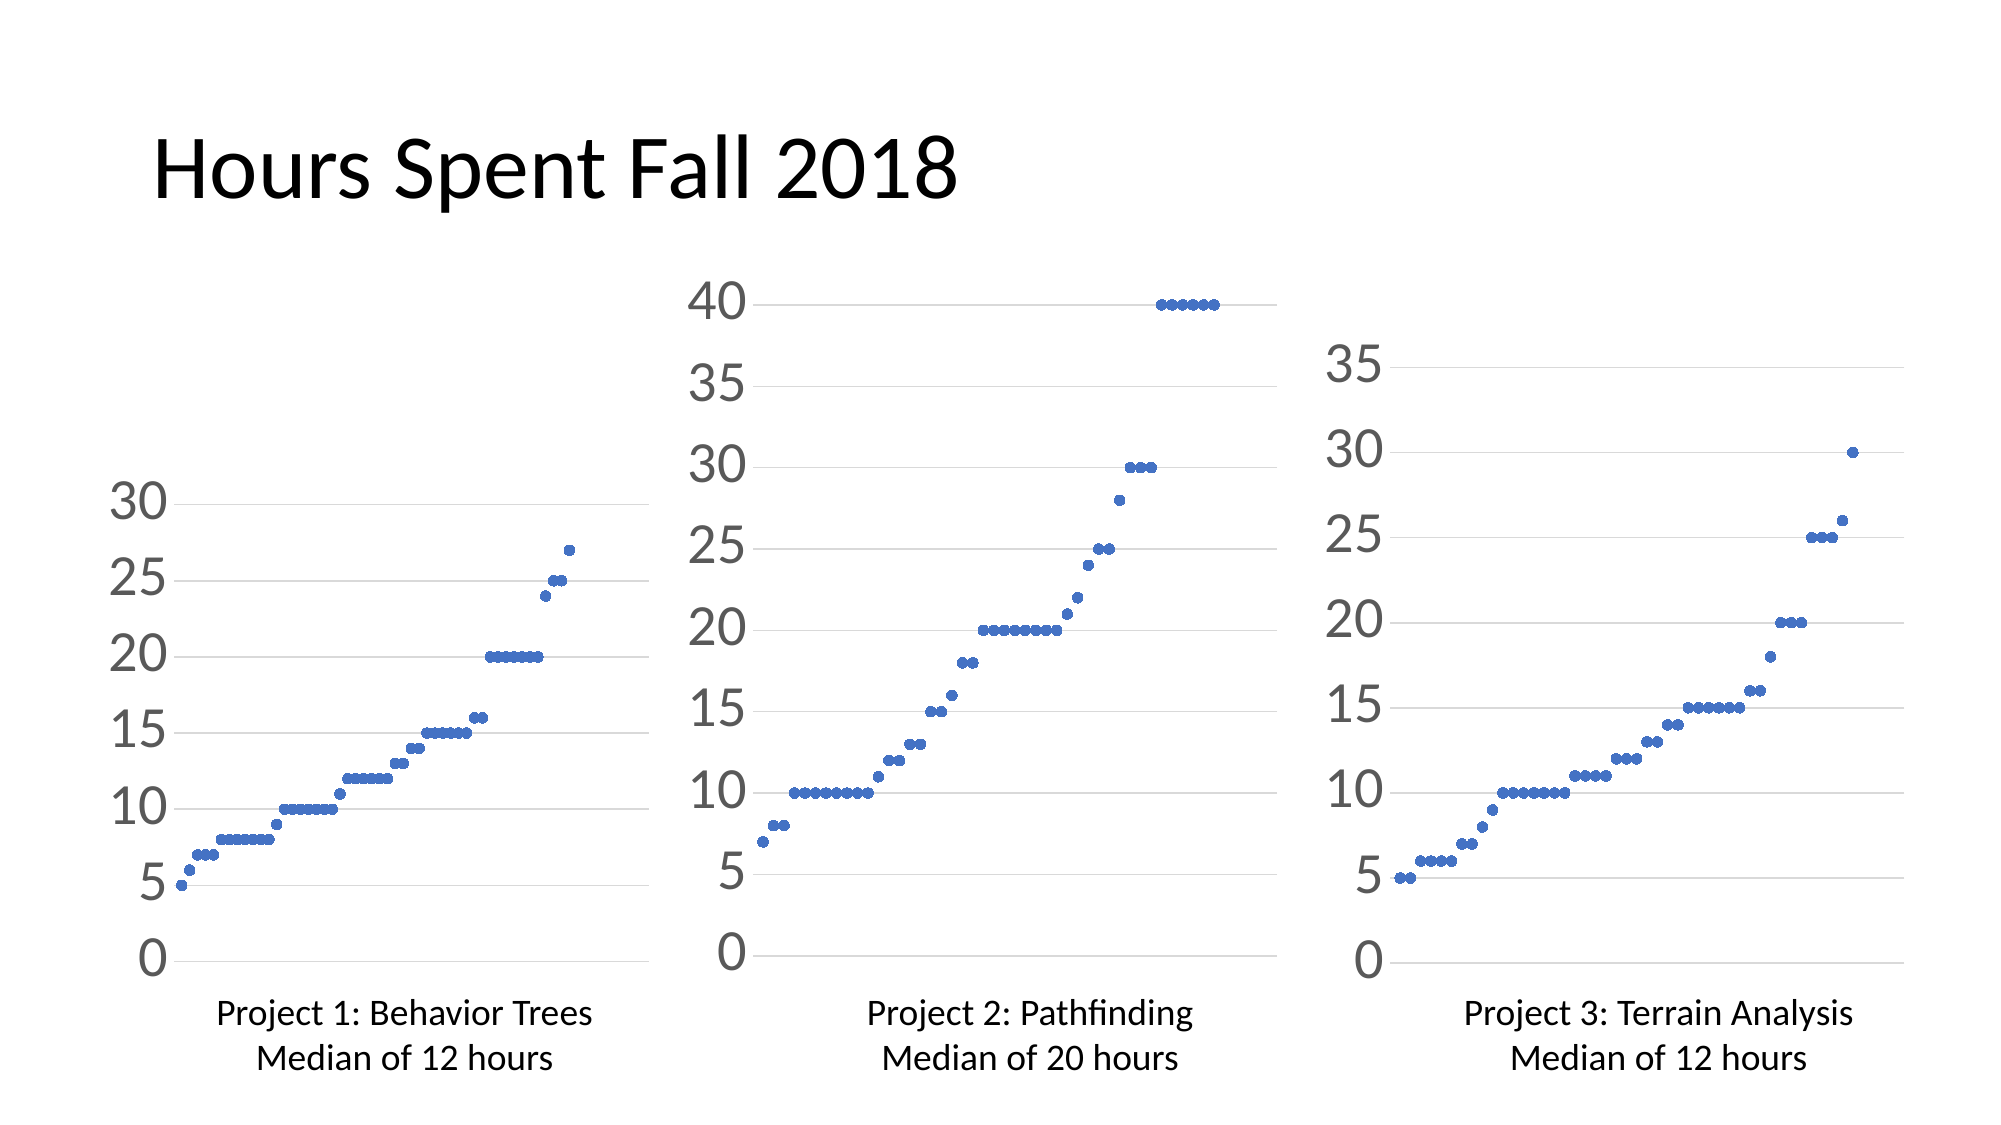

# Hours Spent Fall 2018

### Chart

| Category |  |
|---|---|

### Chart

| Category |  |
|---|---|

### Chart

| Category |  |
|---|---|
Project 3: Terrain Analysis
Median of 12 hours
Project 2: Pathfinding
Median of 20 hours
Project 1: Behavior Trees
Median of 12 hours